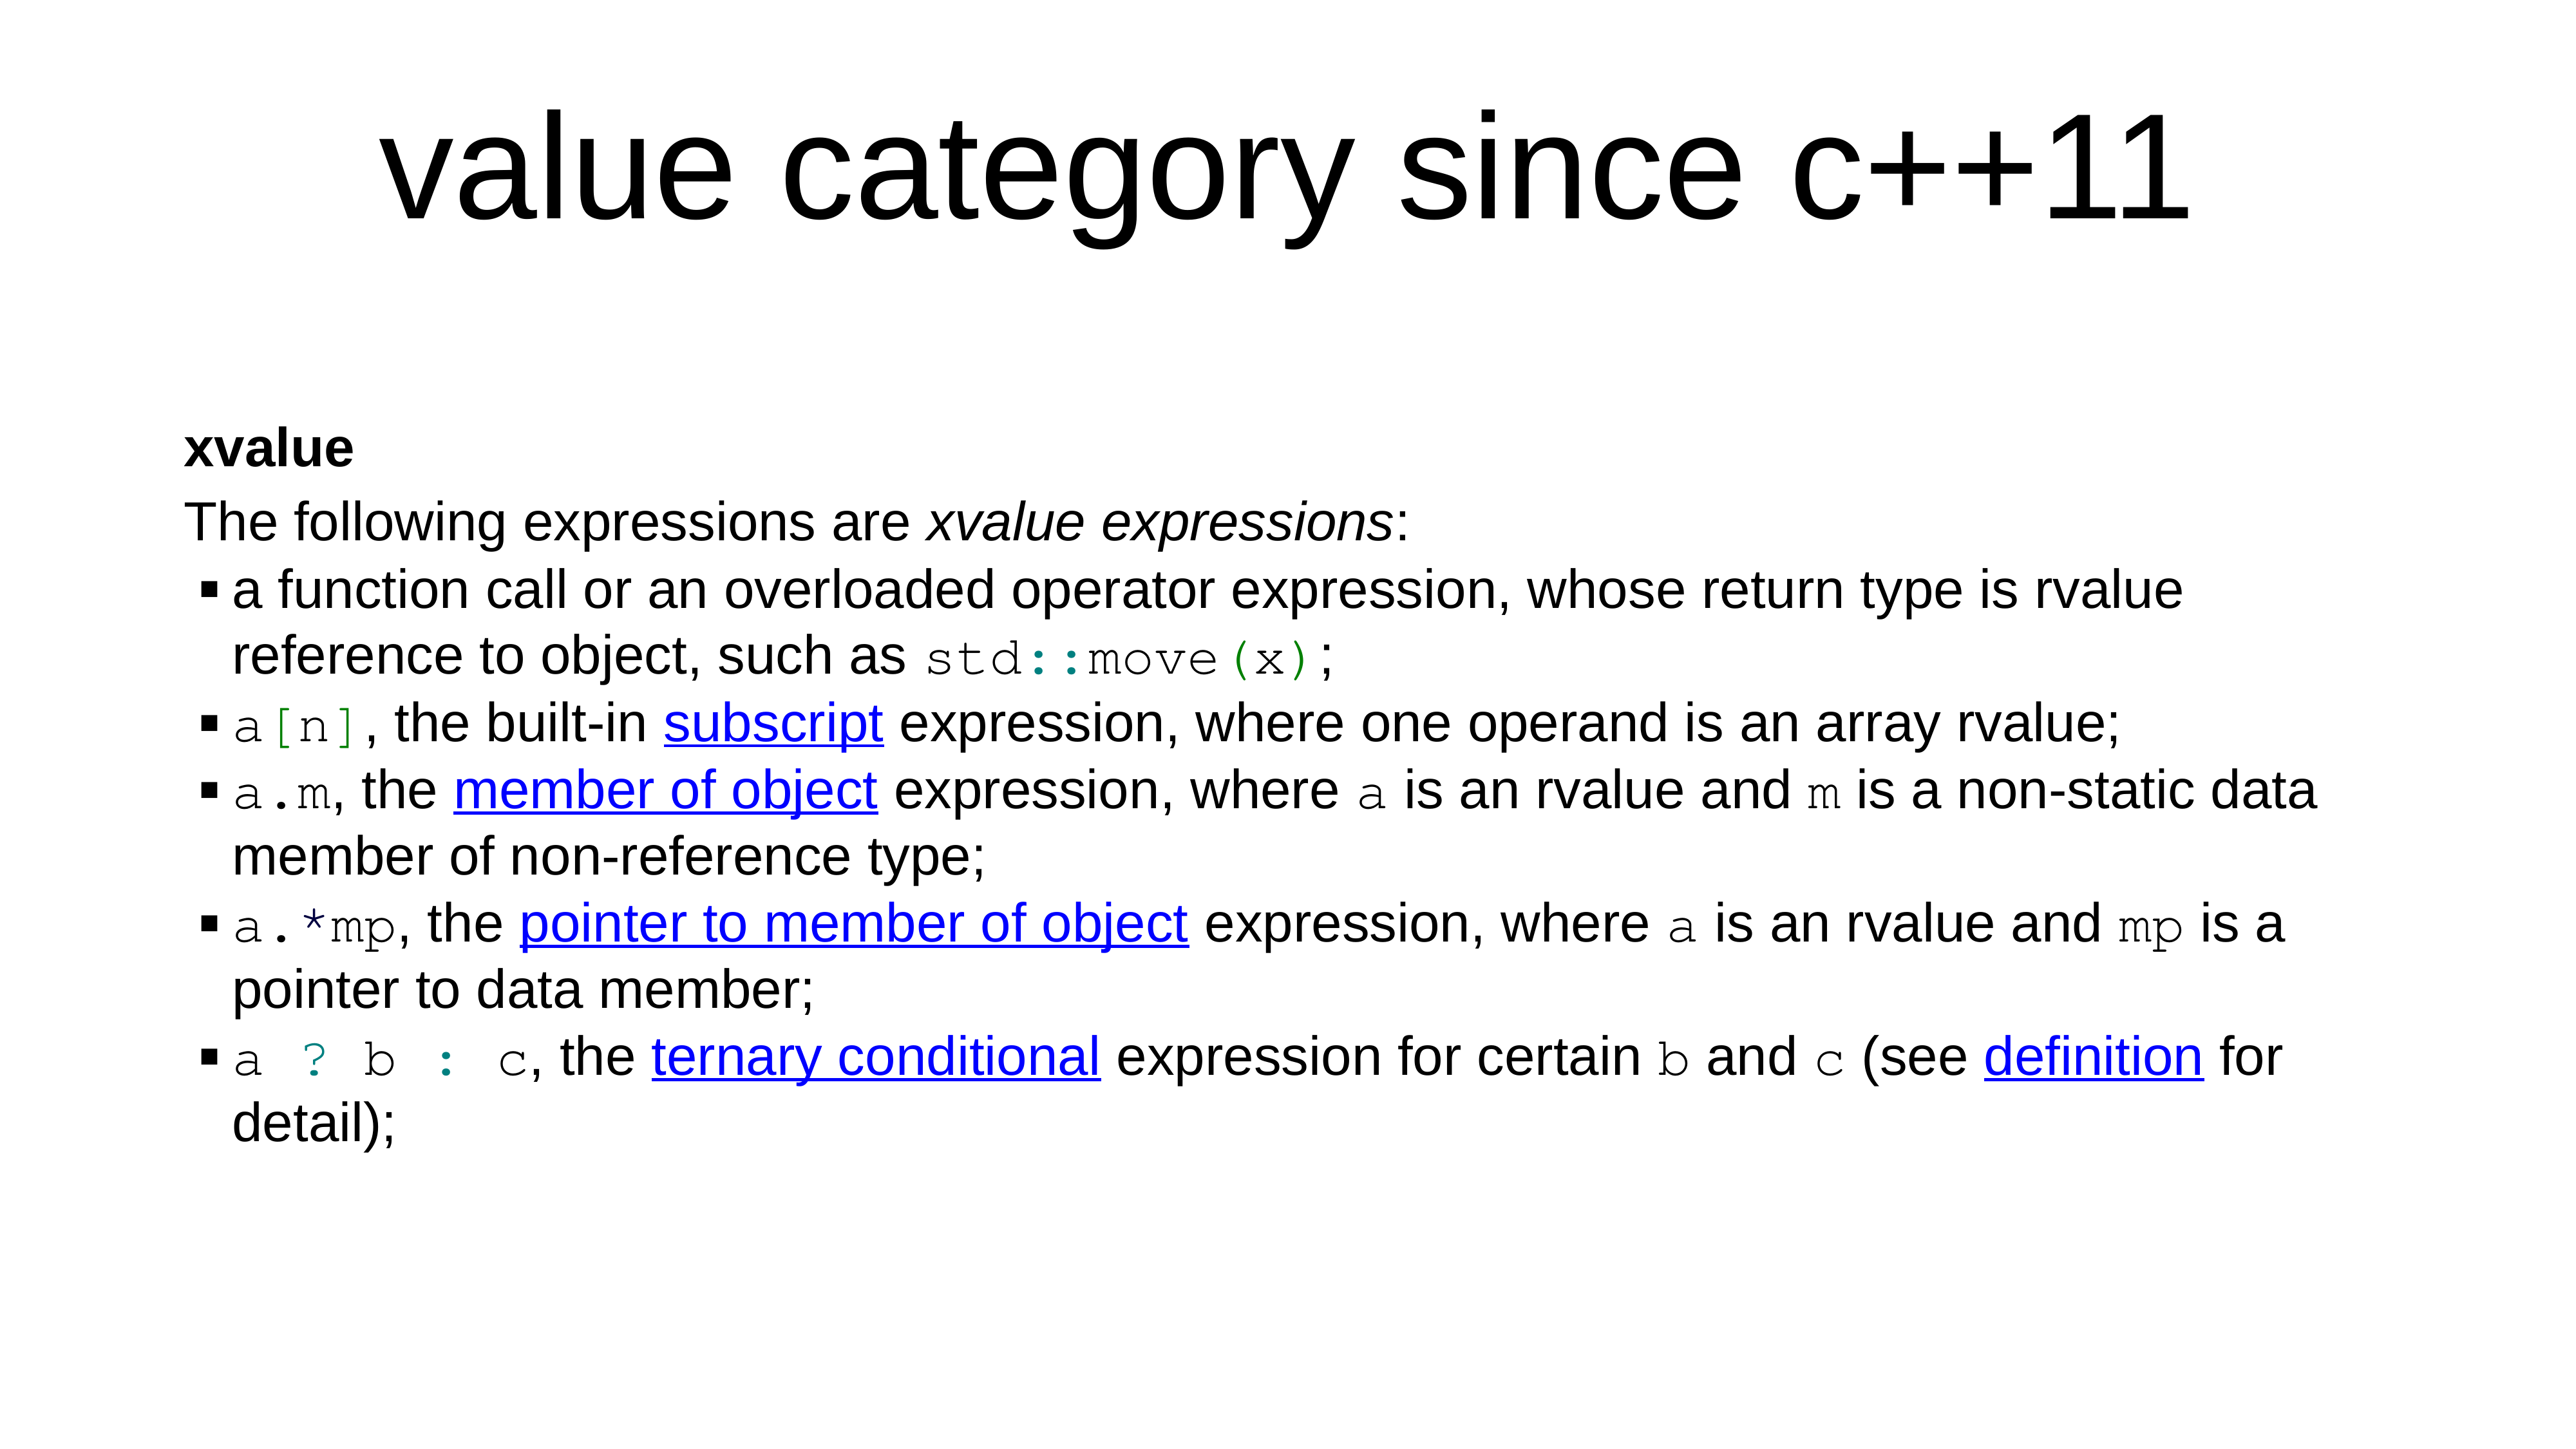

# value category since c++11
xvalue
The following expressions are xvalue expressions:
a function call or an overloaded operator expression, whose return type is rvalue reference to object, such as std::move(x);
a[n], the built-in subscript expression, where one operand is an array rvalue;
a.m, the member of object expression, where a is an rvalue and m is a non-static data member of non-reference type;
a.*mp, the pointer to member of object expression, where a is an rvalue and mp is a pointer to data member;
a ? b : c, the ternary conditional expression for certain b and c (see definition for detail);